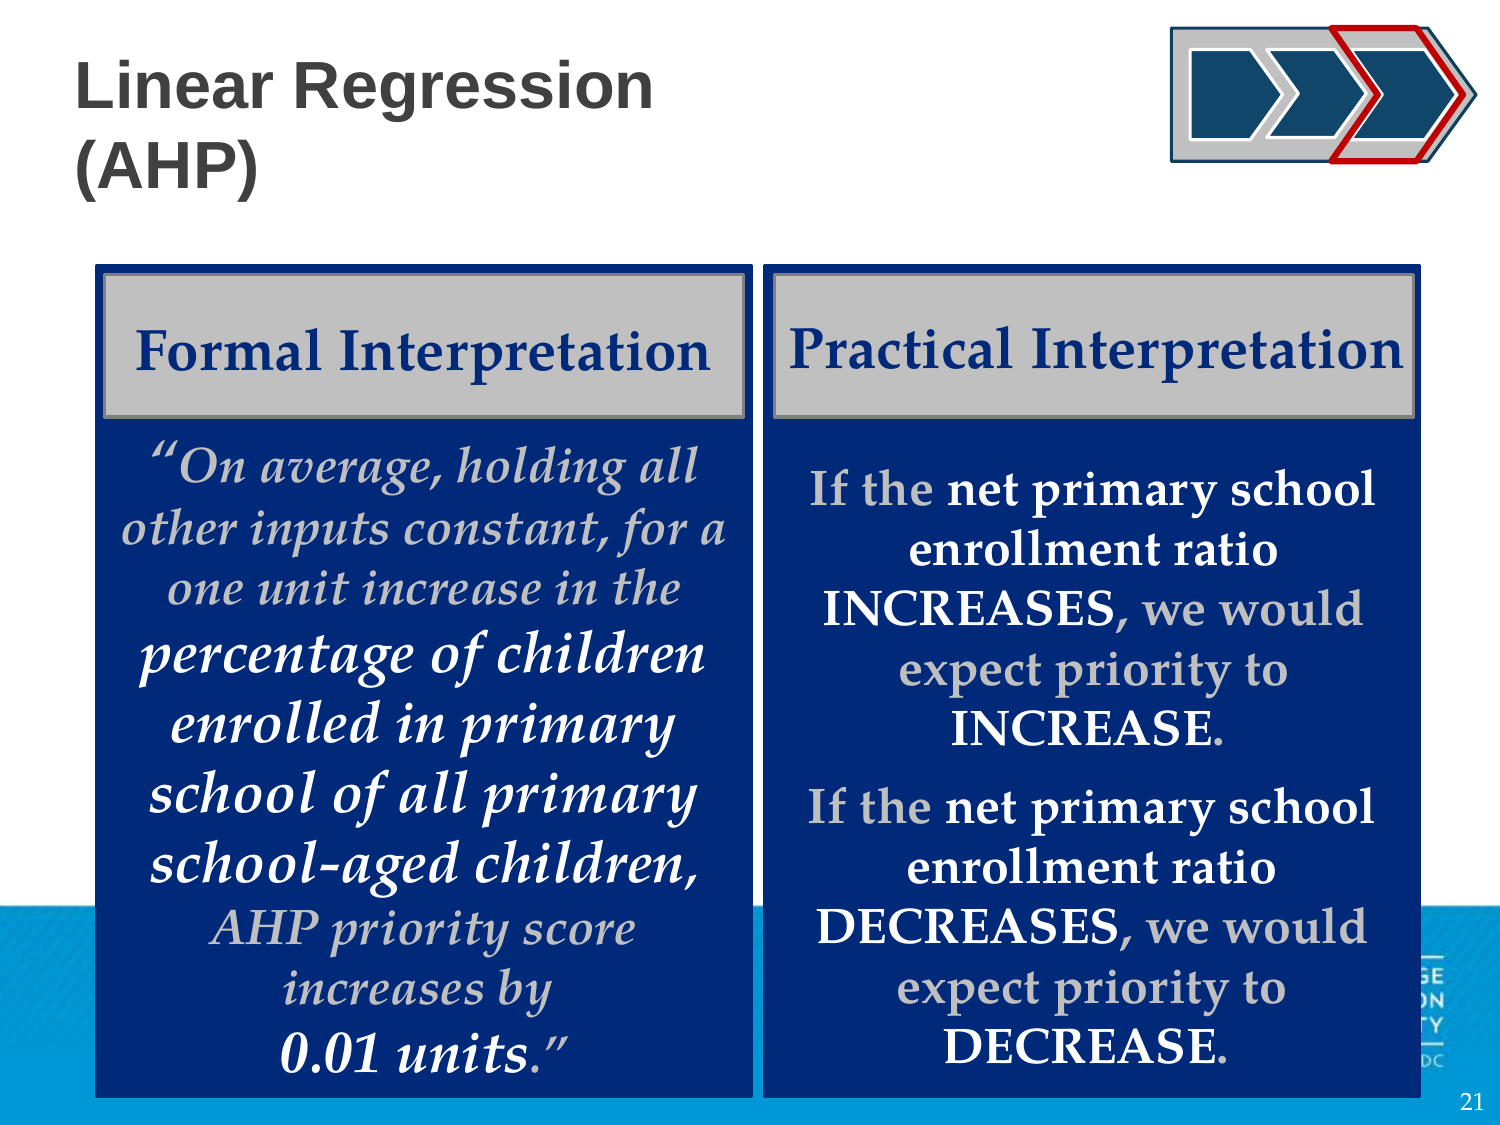

# Linear Regression (AHP)

Practical Interpretation
Formal Interpretation
“On average, holding all other inputs constant, for a one unit increase in the percentage of children enrolled in primary school of all primary school-aged children, AHP priority score increases by
0.01 units.”
If the net primary school enrollment ratio increases, we would expect priority to increase.
If the net primary school enrollment ratio decreases, we would expect priority to decrease.
21